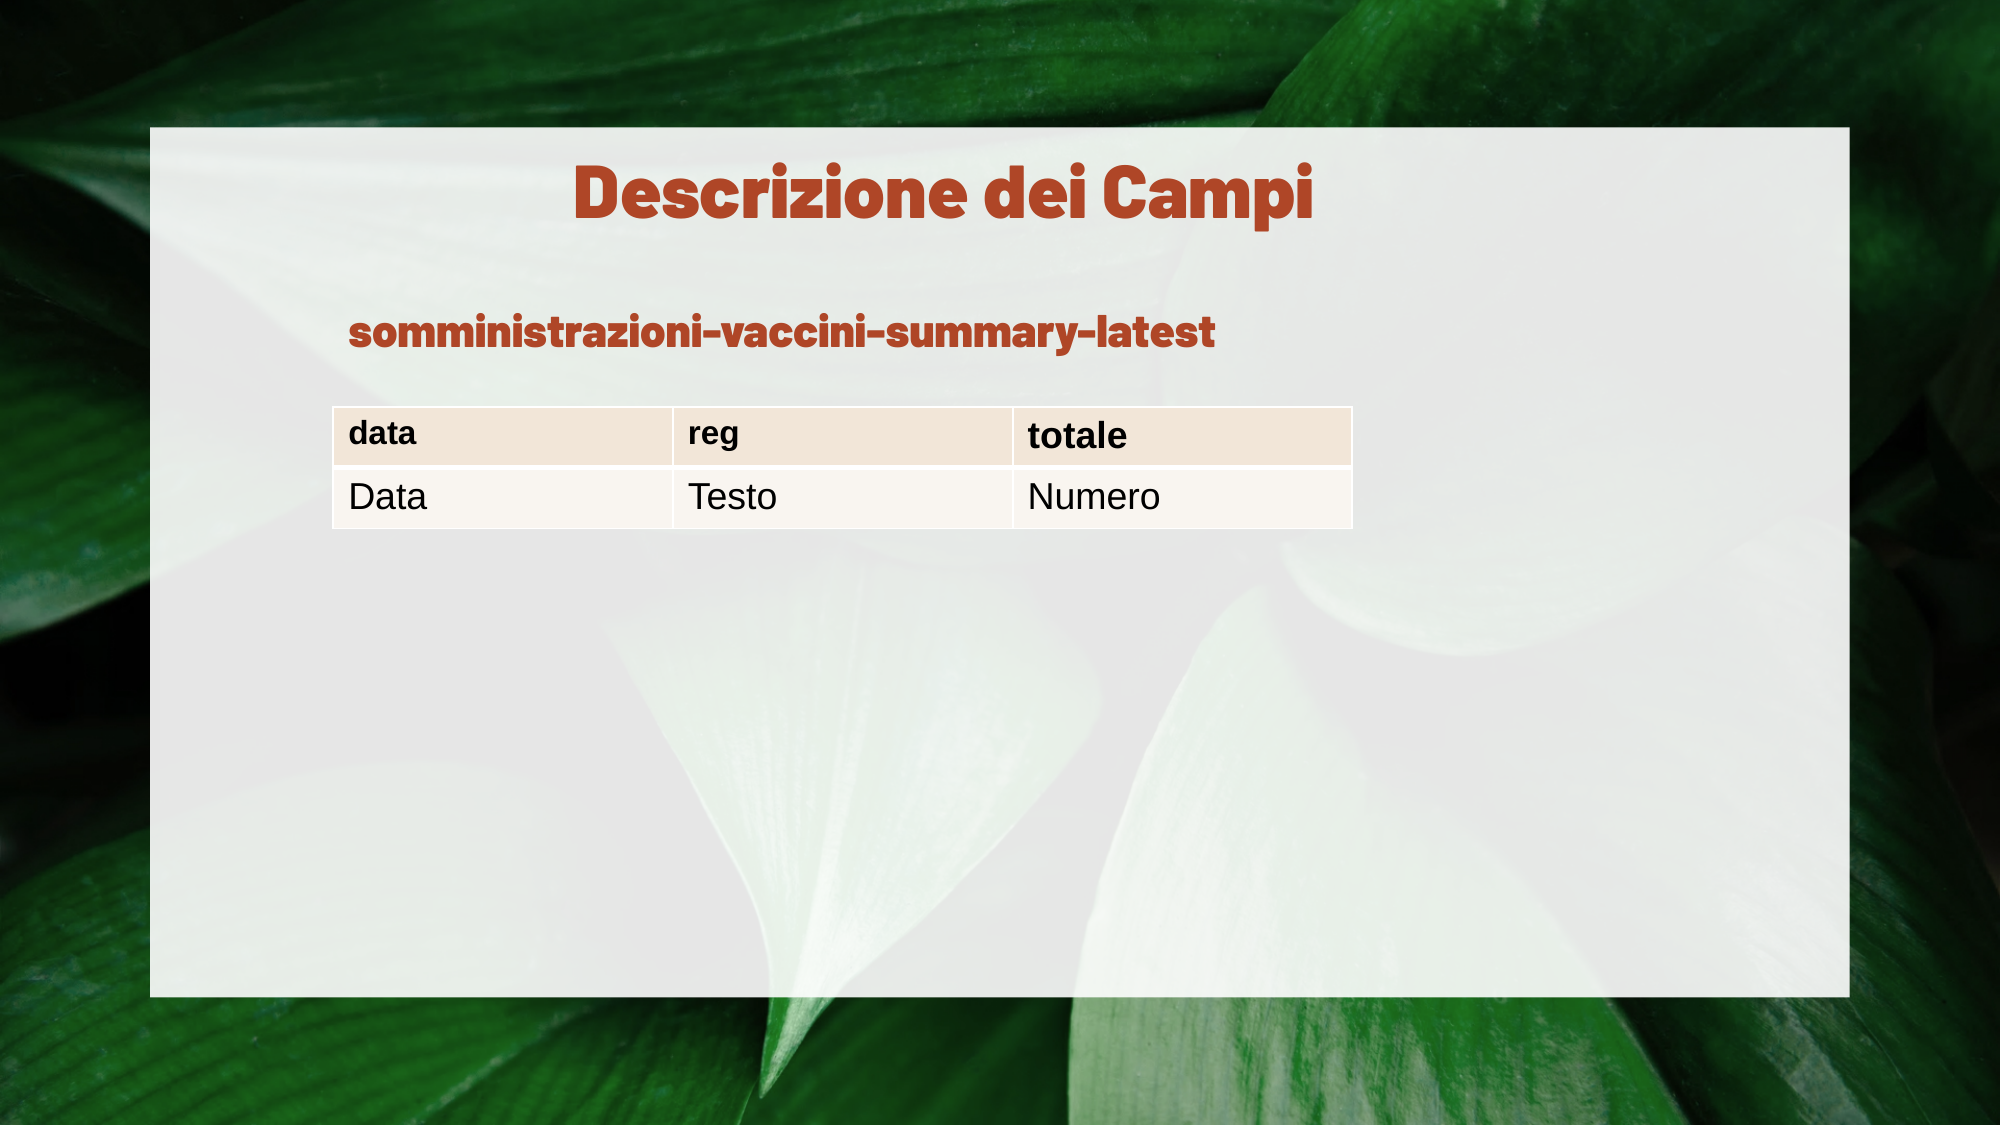

Descrizione dei Campi
somministrazioni-vaccini-summary-latest
| data | reg | totale |
| --- | --- | --- |
| Data | Testo | Numero |